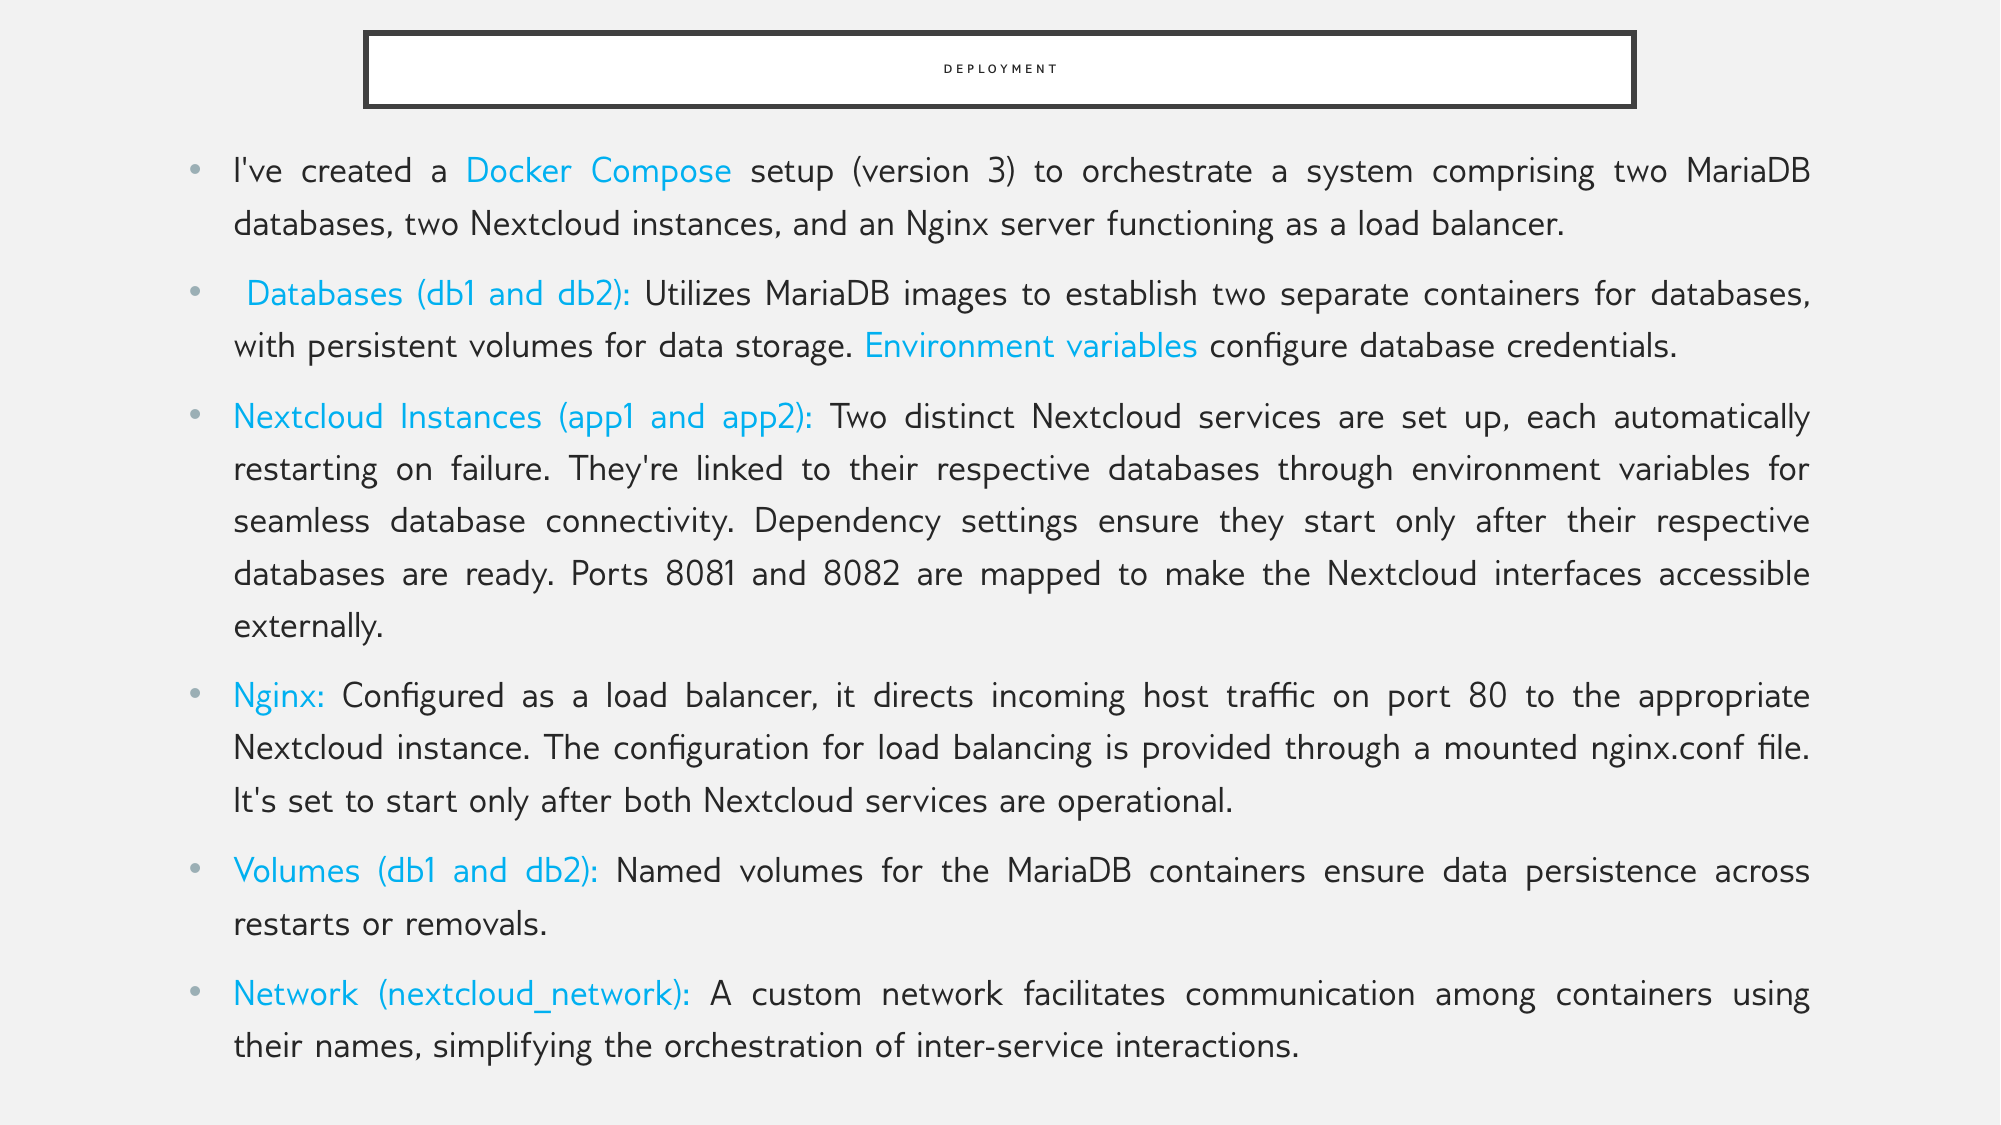

# Deployment
I've created a Docker Compose setup (version 3) to orchestrate a system comprising two MariaDB databases, two Nextcloud instances, and an Nginx server functioning as a load balancer.
 Databases (db1 and db2): Utilizes MariaDB images to establish two separate containers for databases, with persistent volumes for data storage. Environment variables configure database credentials.
Nextcloud Instances (app1 and app2): Two distinct Nextcloud services are set up, each automatically restarting on failure. They're linked to their respective databases through environment variables for seamless database connectivity. Dependency settings ensure they start only after their respective databases are ready. Ports 8081 and 8082 are mapped to make the Nextcloud interfaces accessible externally.
Nginx: Configured as a load balancer, it directs incoming host traffic on port 80 to the appropriate Nextcloud instance. The configuration for load balancing is provided through a mounted nginx.conf file. It's set to start only after both Nextcloud services are operational.
Volumes (db1 and db2): Named volumes for the MariaDB containers ensure data persistence across restarts or removals.
Network (nextcloud_network): A custom network facilitates communication among containers using their names, simplifying the orchestration of inter-service interactions.